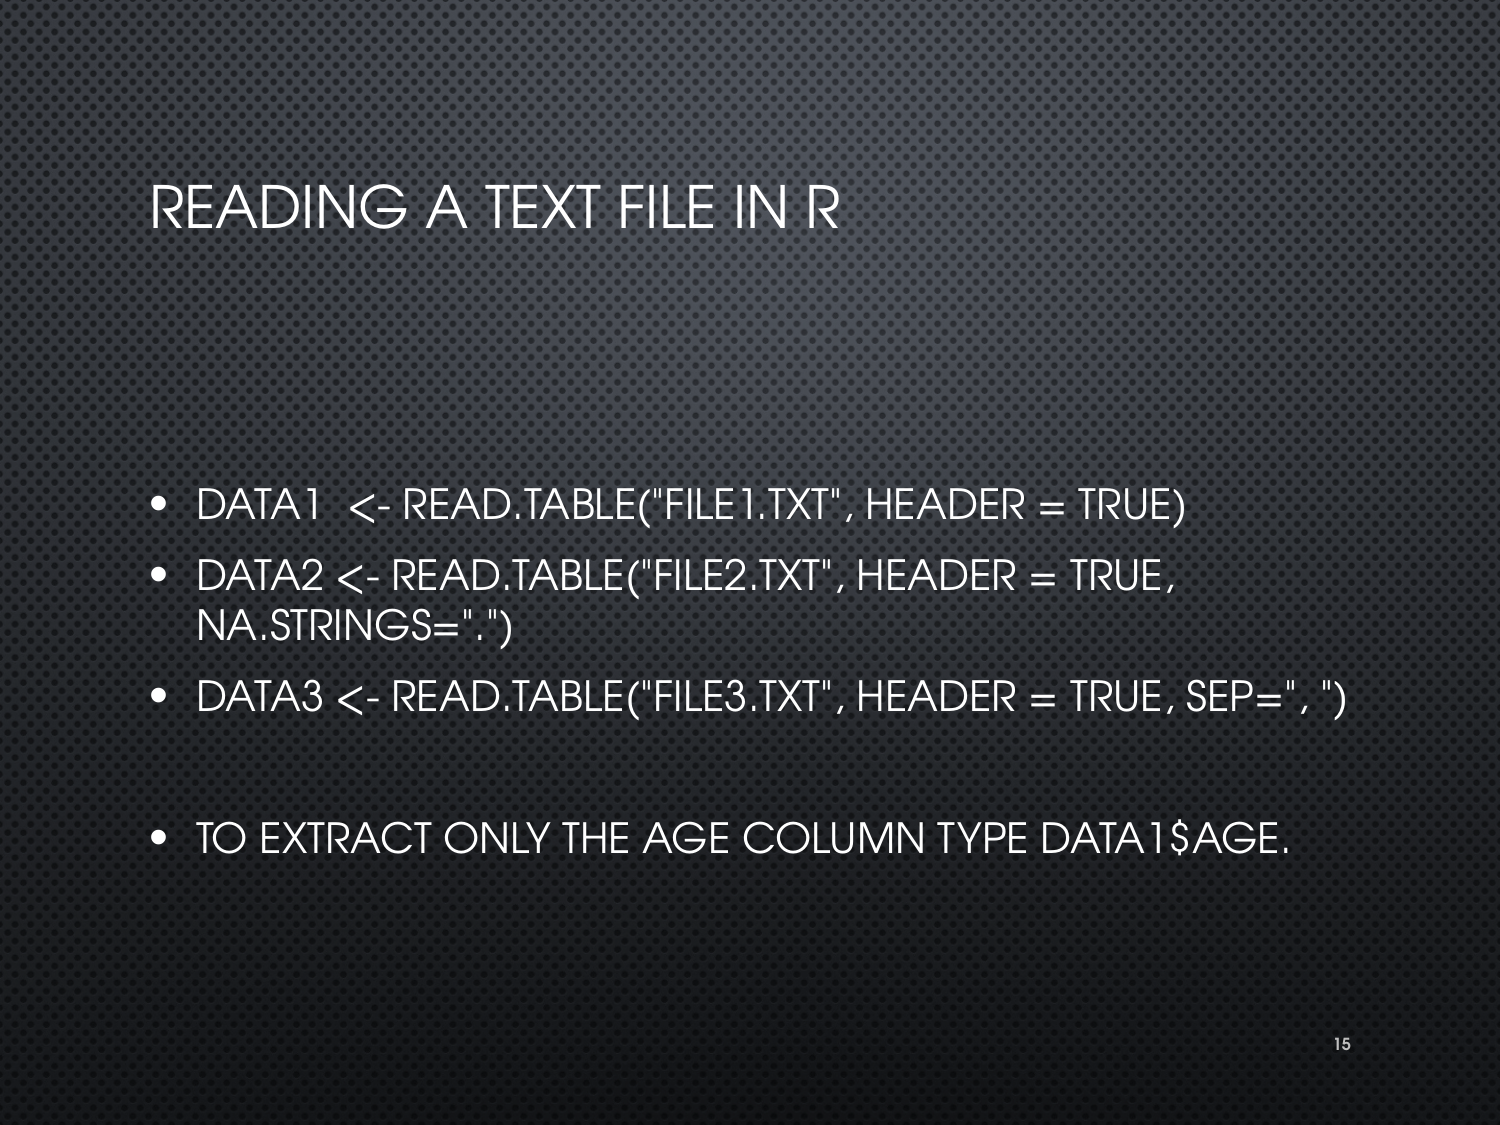

# Reading a text file in R
data1  <- read.table("file1.txt", header = TRUE)
data2 <- read.table("file2.txt", header = TRUE, na.strings=".")
data3 <- read.table("file3.txt", header = TRUE, sep=", ")

To extract only the age column type data1$age.
15